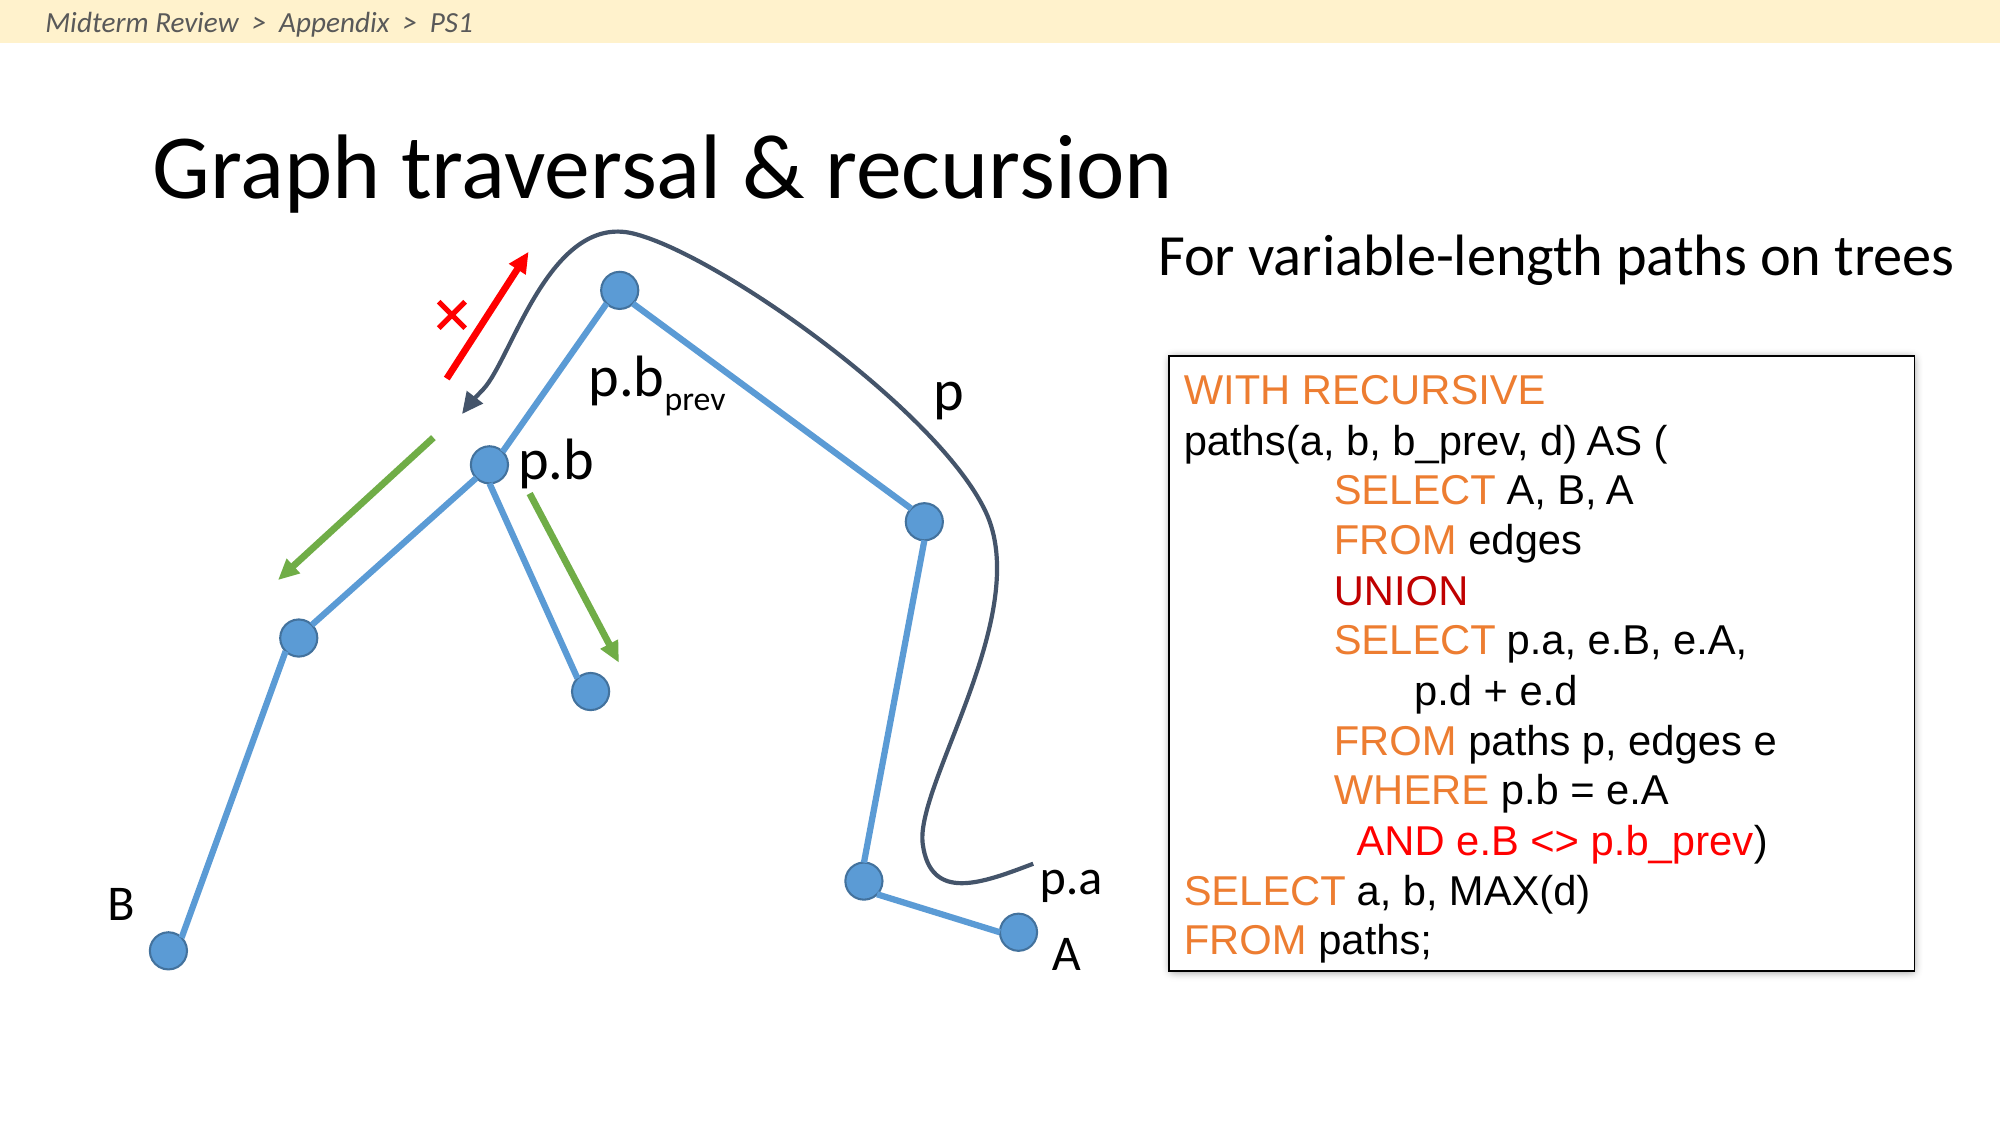

Midterm Review  >  Appendix  >  PS1
# Graph traversal & recursion
For variable-length paths on trees

p.bprev
p
p.b
p.a

WITH RECURSIVE
paths(a, b, b_prev, d) AS (
	SELECT A, B, A
	FROM edges
	UNION
	SELECT p.a, e.B, e.A,
	       p.d + e.d
	FROM paths p, edges e
	WHERE p.b = e.A
	  AND e.B <> p.b_prev)
SELECT a, b, MAX(d)
FROM paths;

B

A